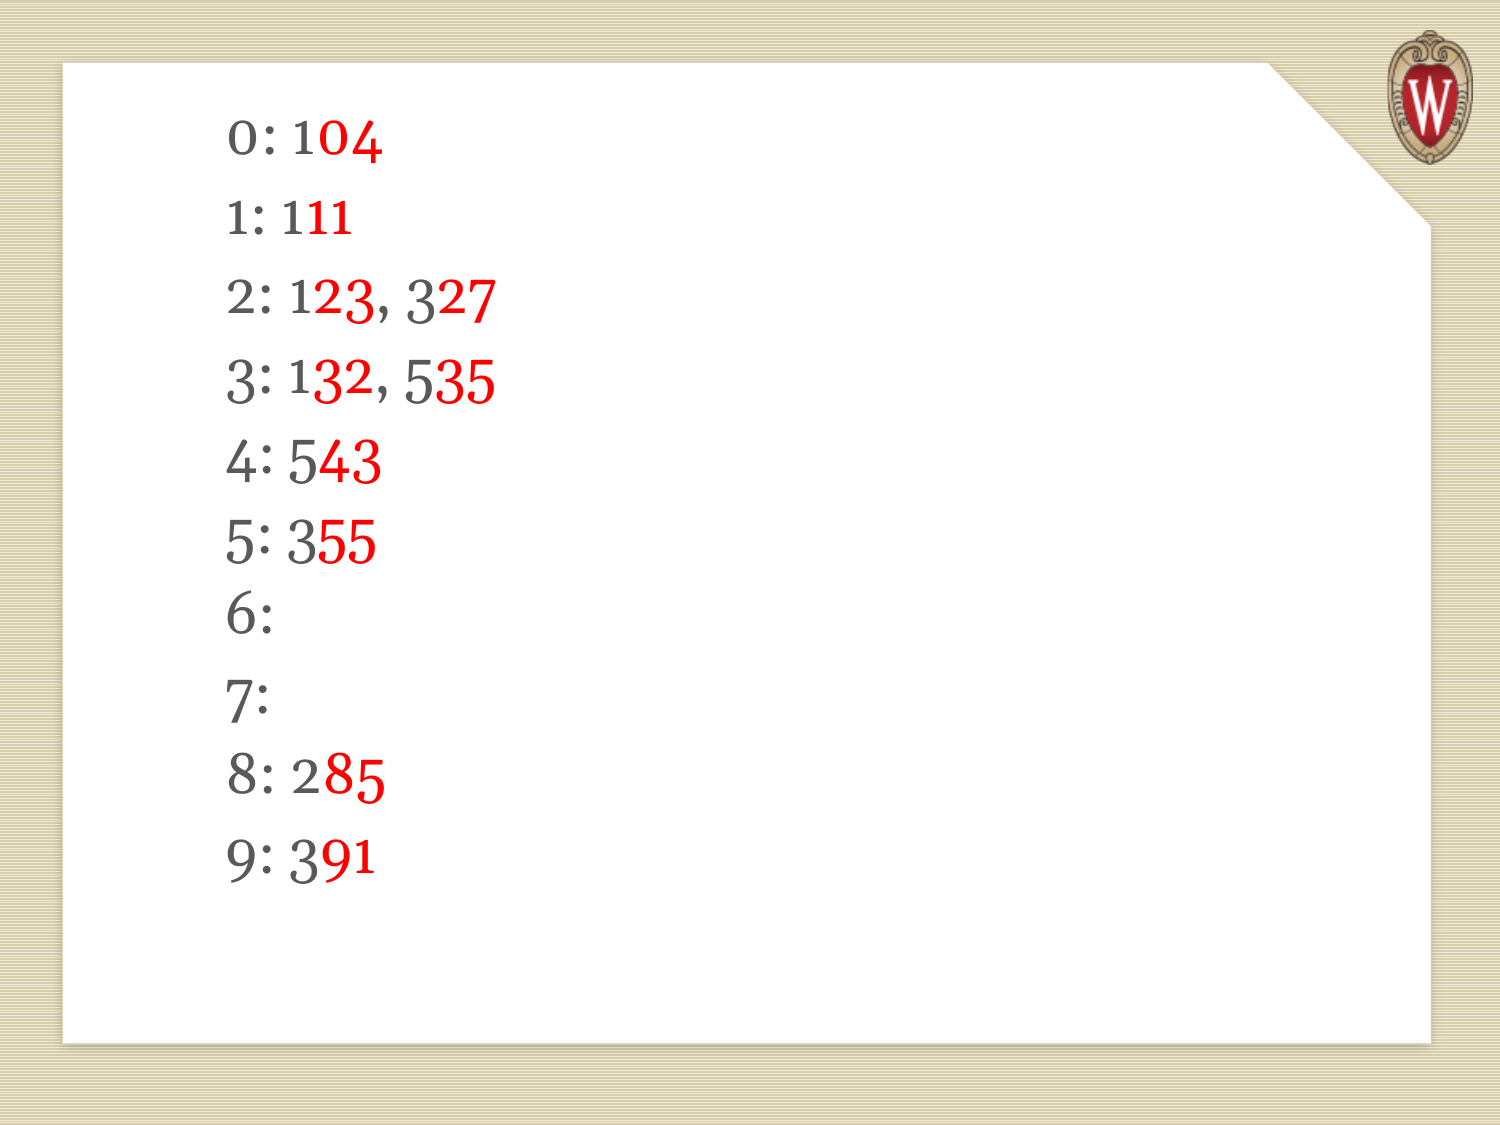

0: 104
1: 111
2: 123, 327
3: 132, 535
4: 543
5: 355
6:
7:
8: 285
9: 391